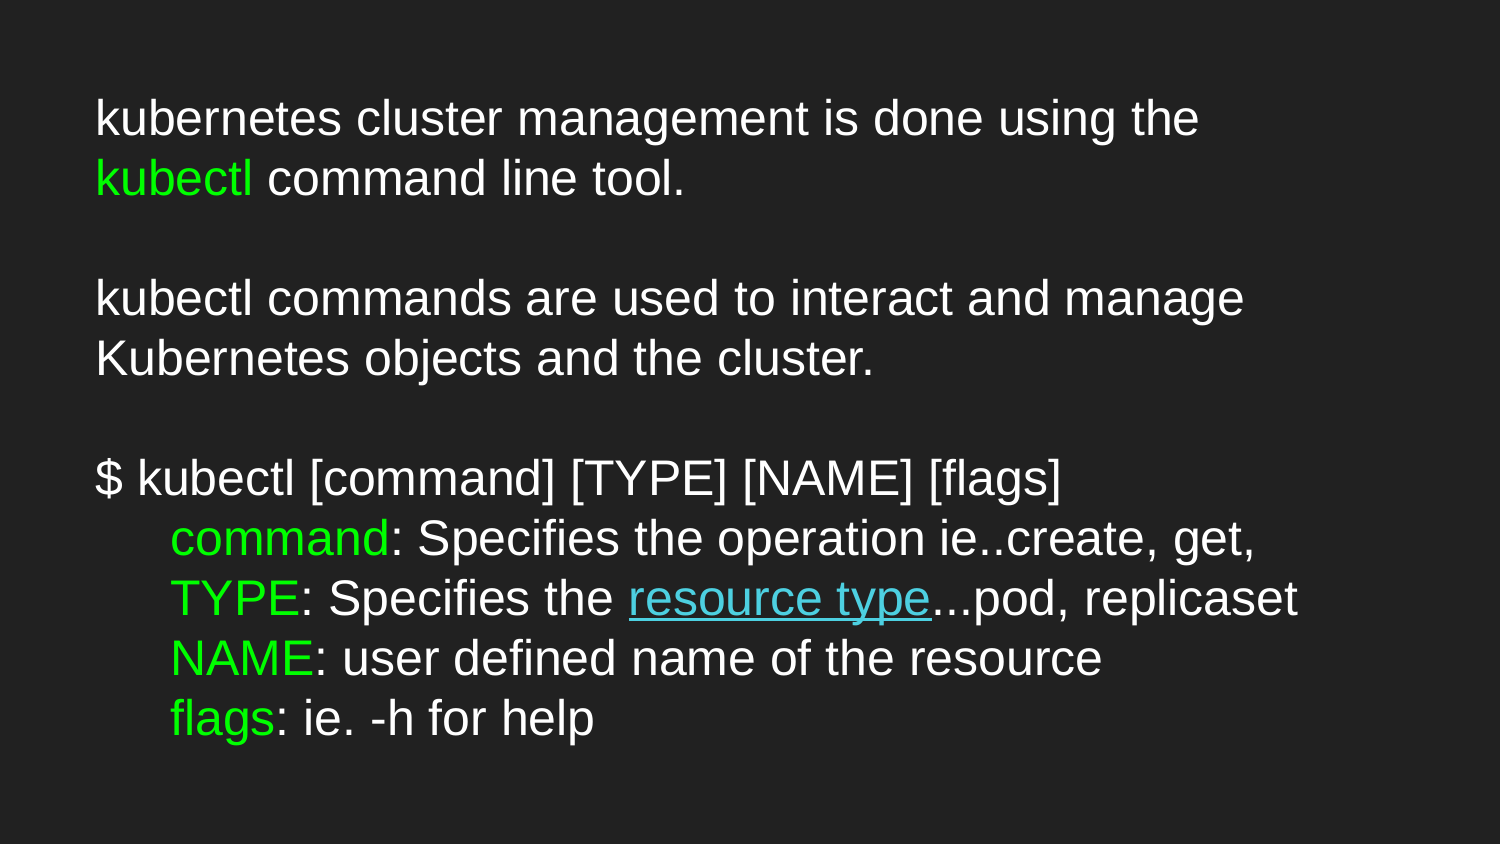

# kubernetes cluster management is done using the
kubectl command line tool.

kubectl commands are used to interact and manage Kubernetes objects and the cluster.

$ kubectl [command] [TYPE] [NAME] [flags]
command: Specifies the operation ie..create, get, TYPE: Specifies the resource type...pod, replicaset
NAME: user defined name of the resource
flags: ie. -h for help